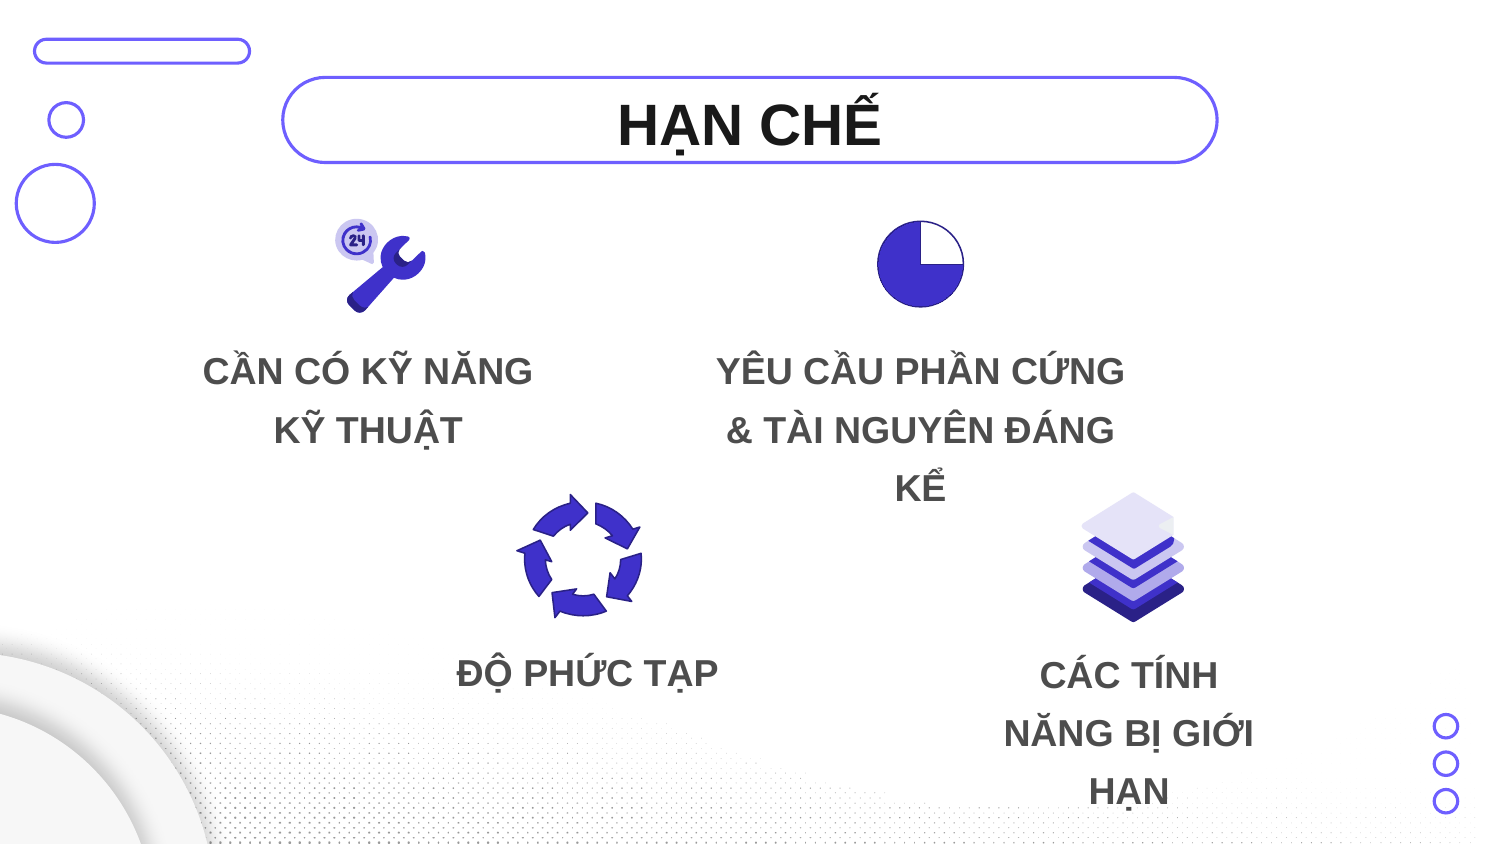

# HẠN CHẾ

CẦN CÓ KỸ NĂNG KỸ THUẬT
YÊU CẦU PHẦN CỨNG & TÀI NGUYÊN ĐÁNG KỂ

CÁC TÍNH NĂNG BỊ GIỚI HẠN
ĐỘ PHỨC TẠP